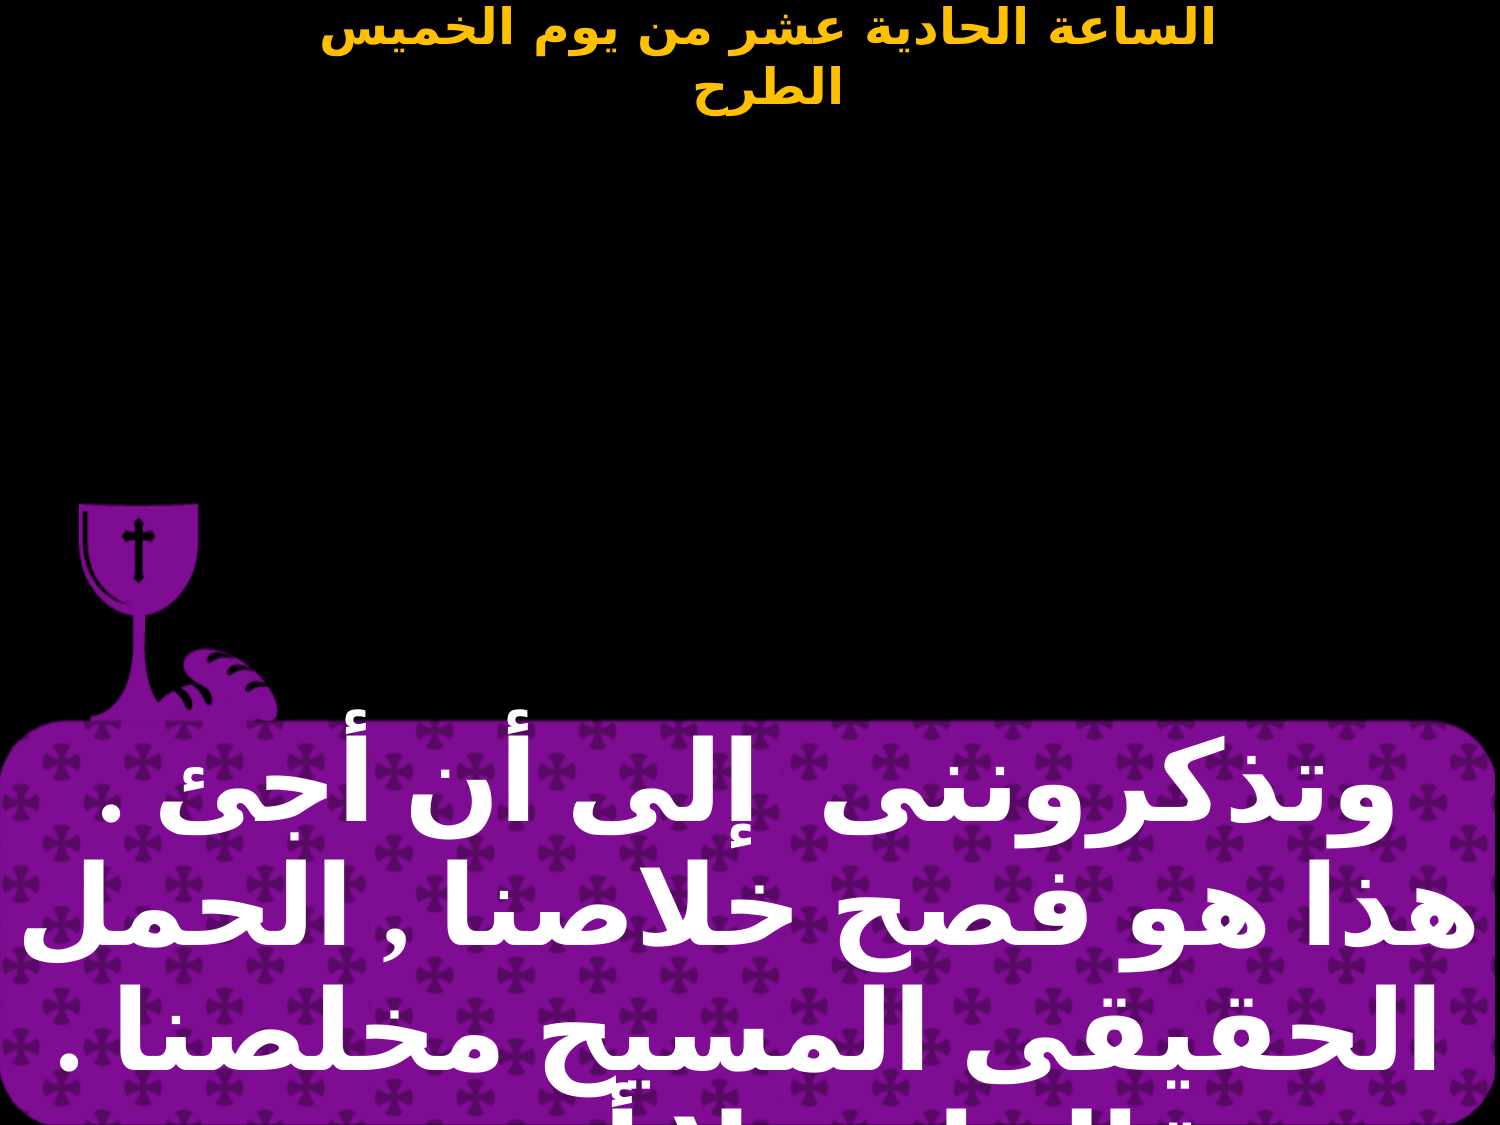

| وتذكروننى إلى أن أجئ . هذا هو فصح خلاصنا , الحمل الحقيقى المسيح مخلصنا . قال إنى لا أشرب |
| --- |